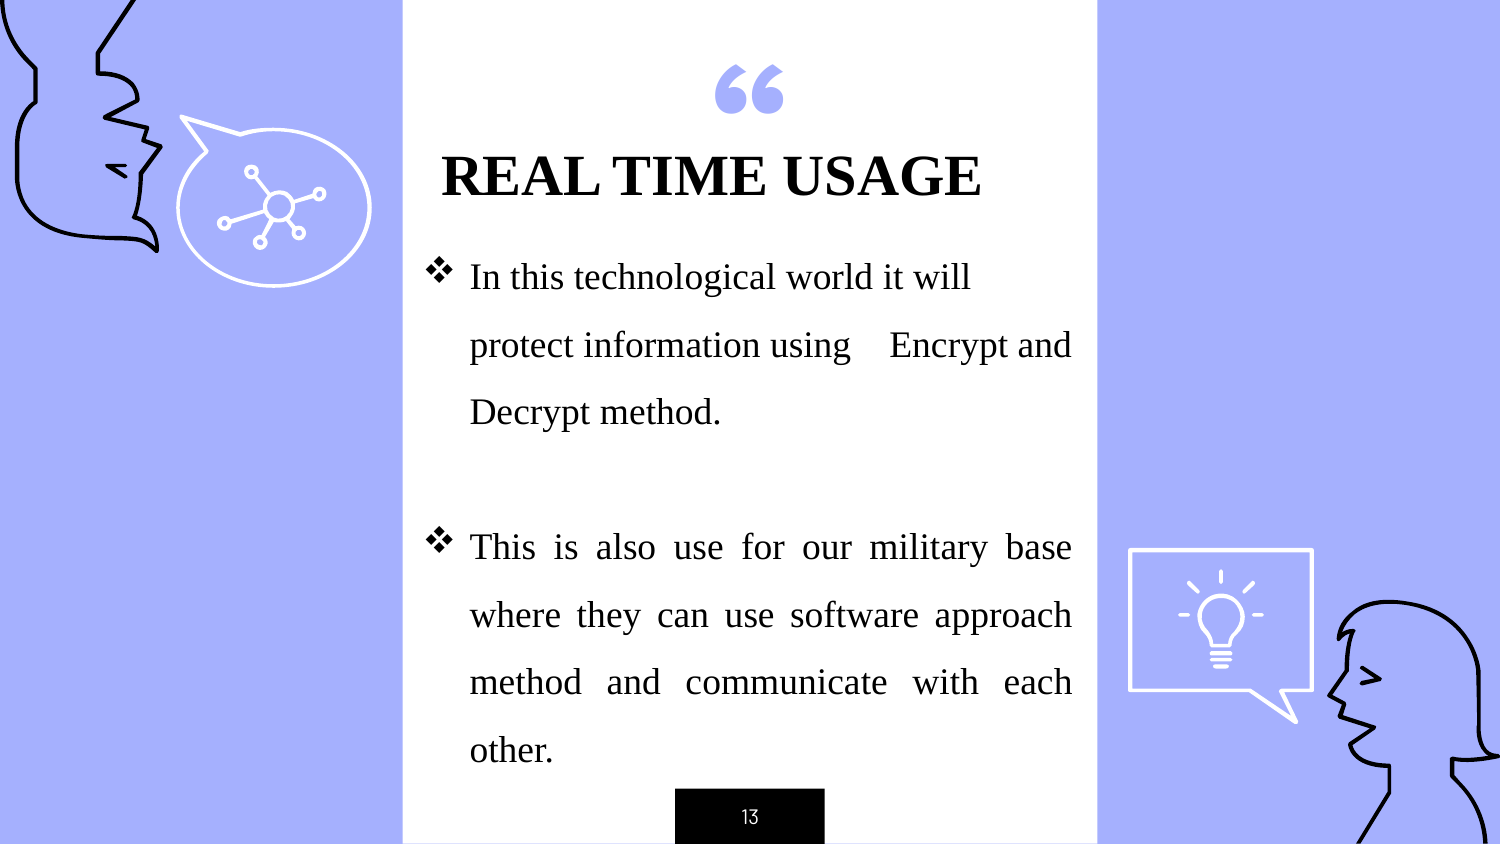

REAL TIME USAGE
In this technological world it will protect information using    Encrypt and Decrypt method.

This is also use for our military base where they can use software approach method and communicate with each other.
13